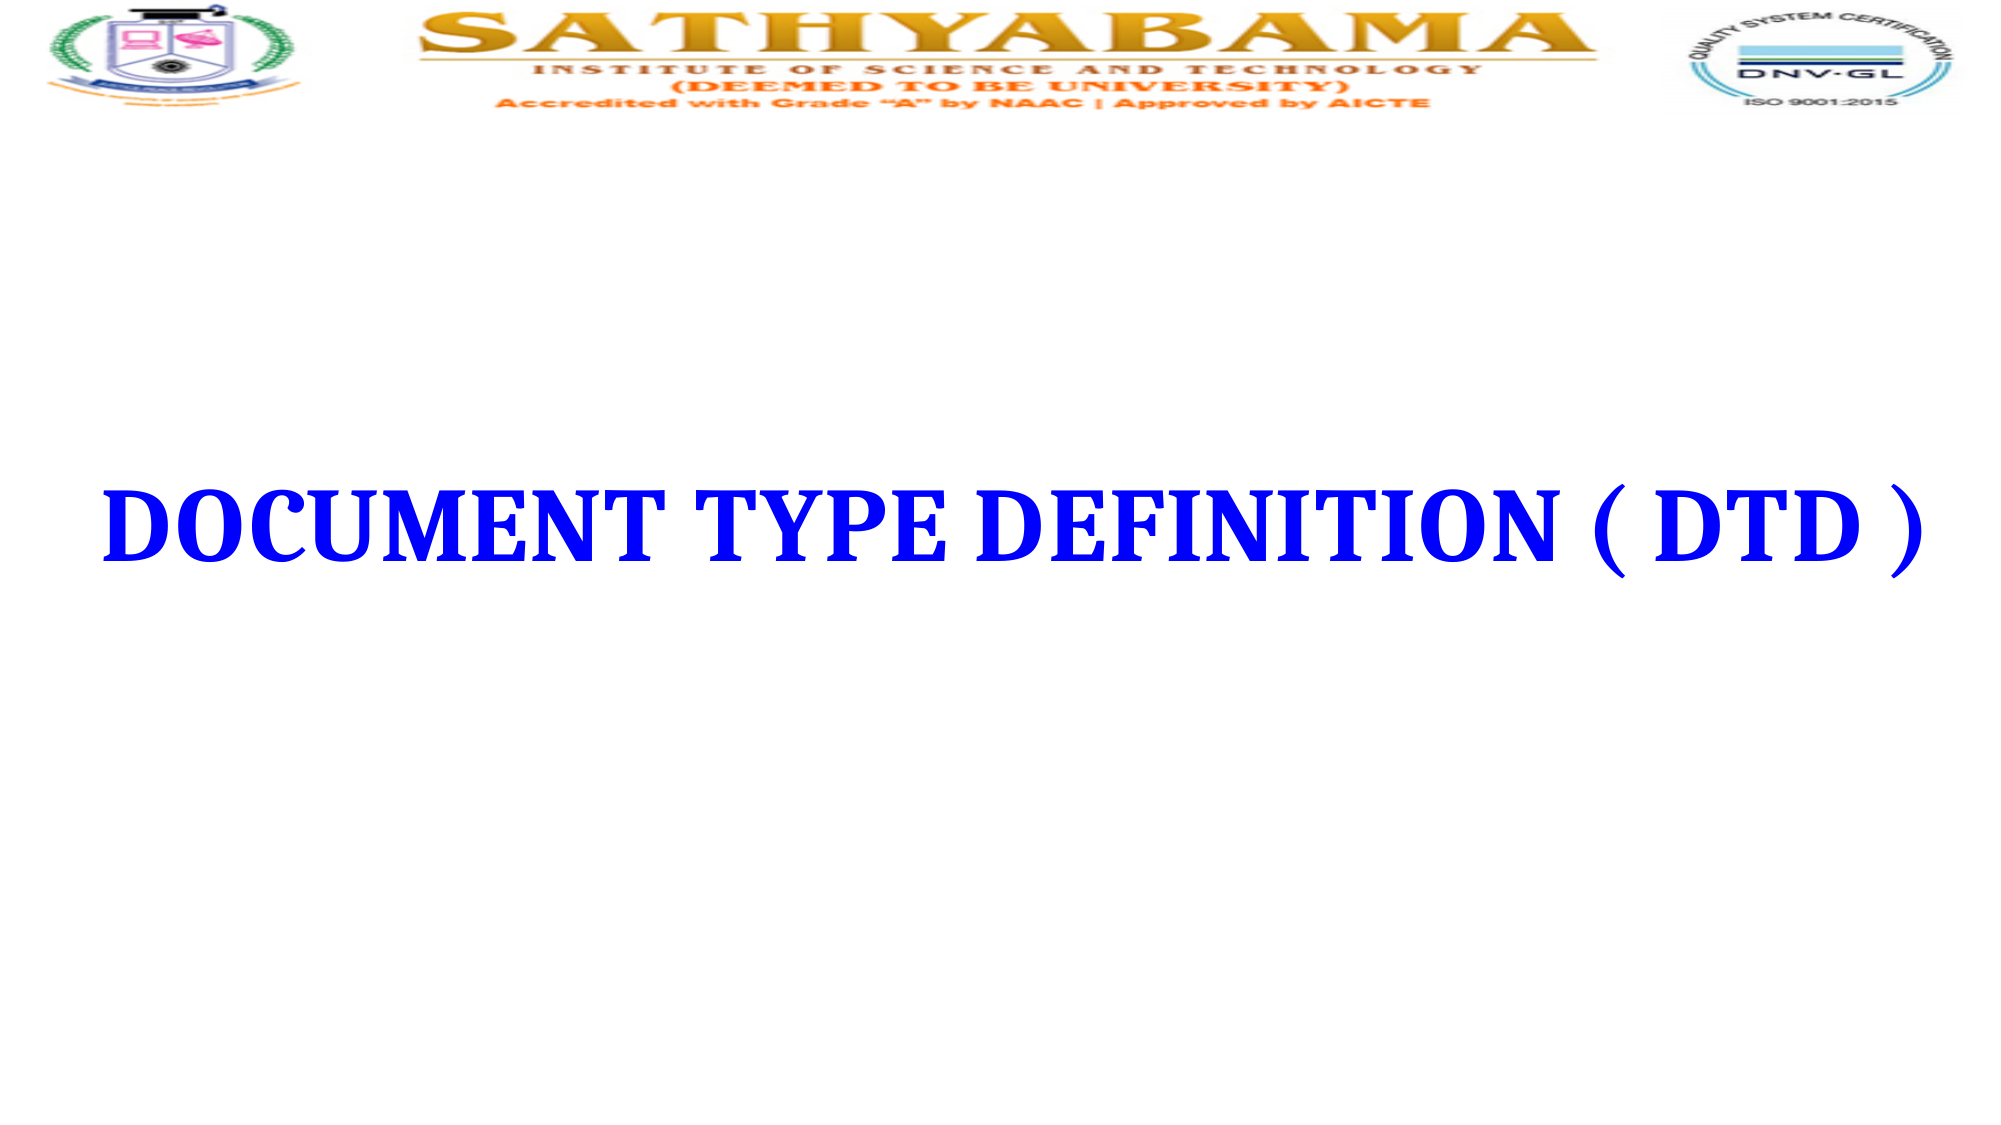

#
DOCUMENT TYPE DEFINITION ( DTD )